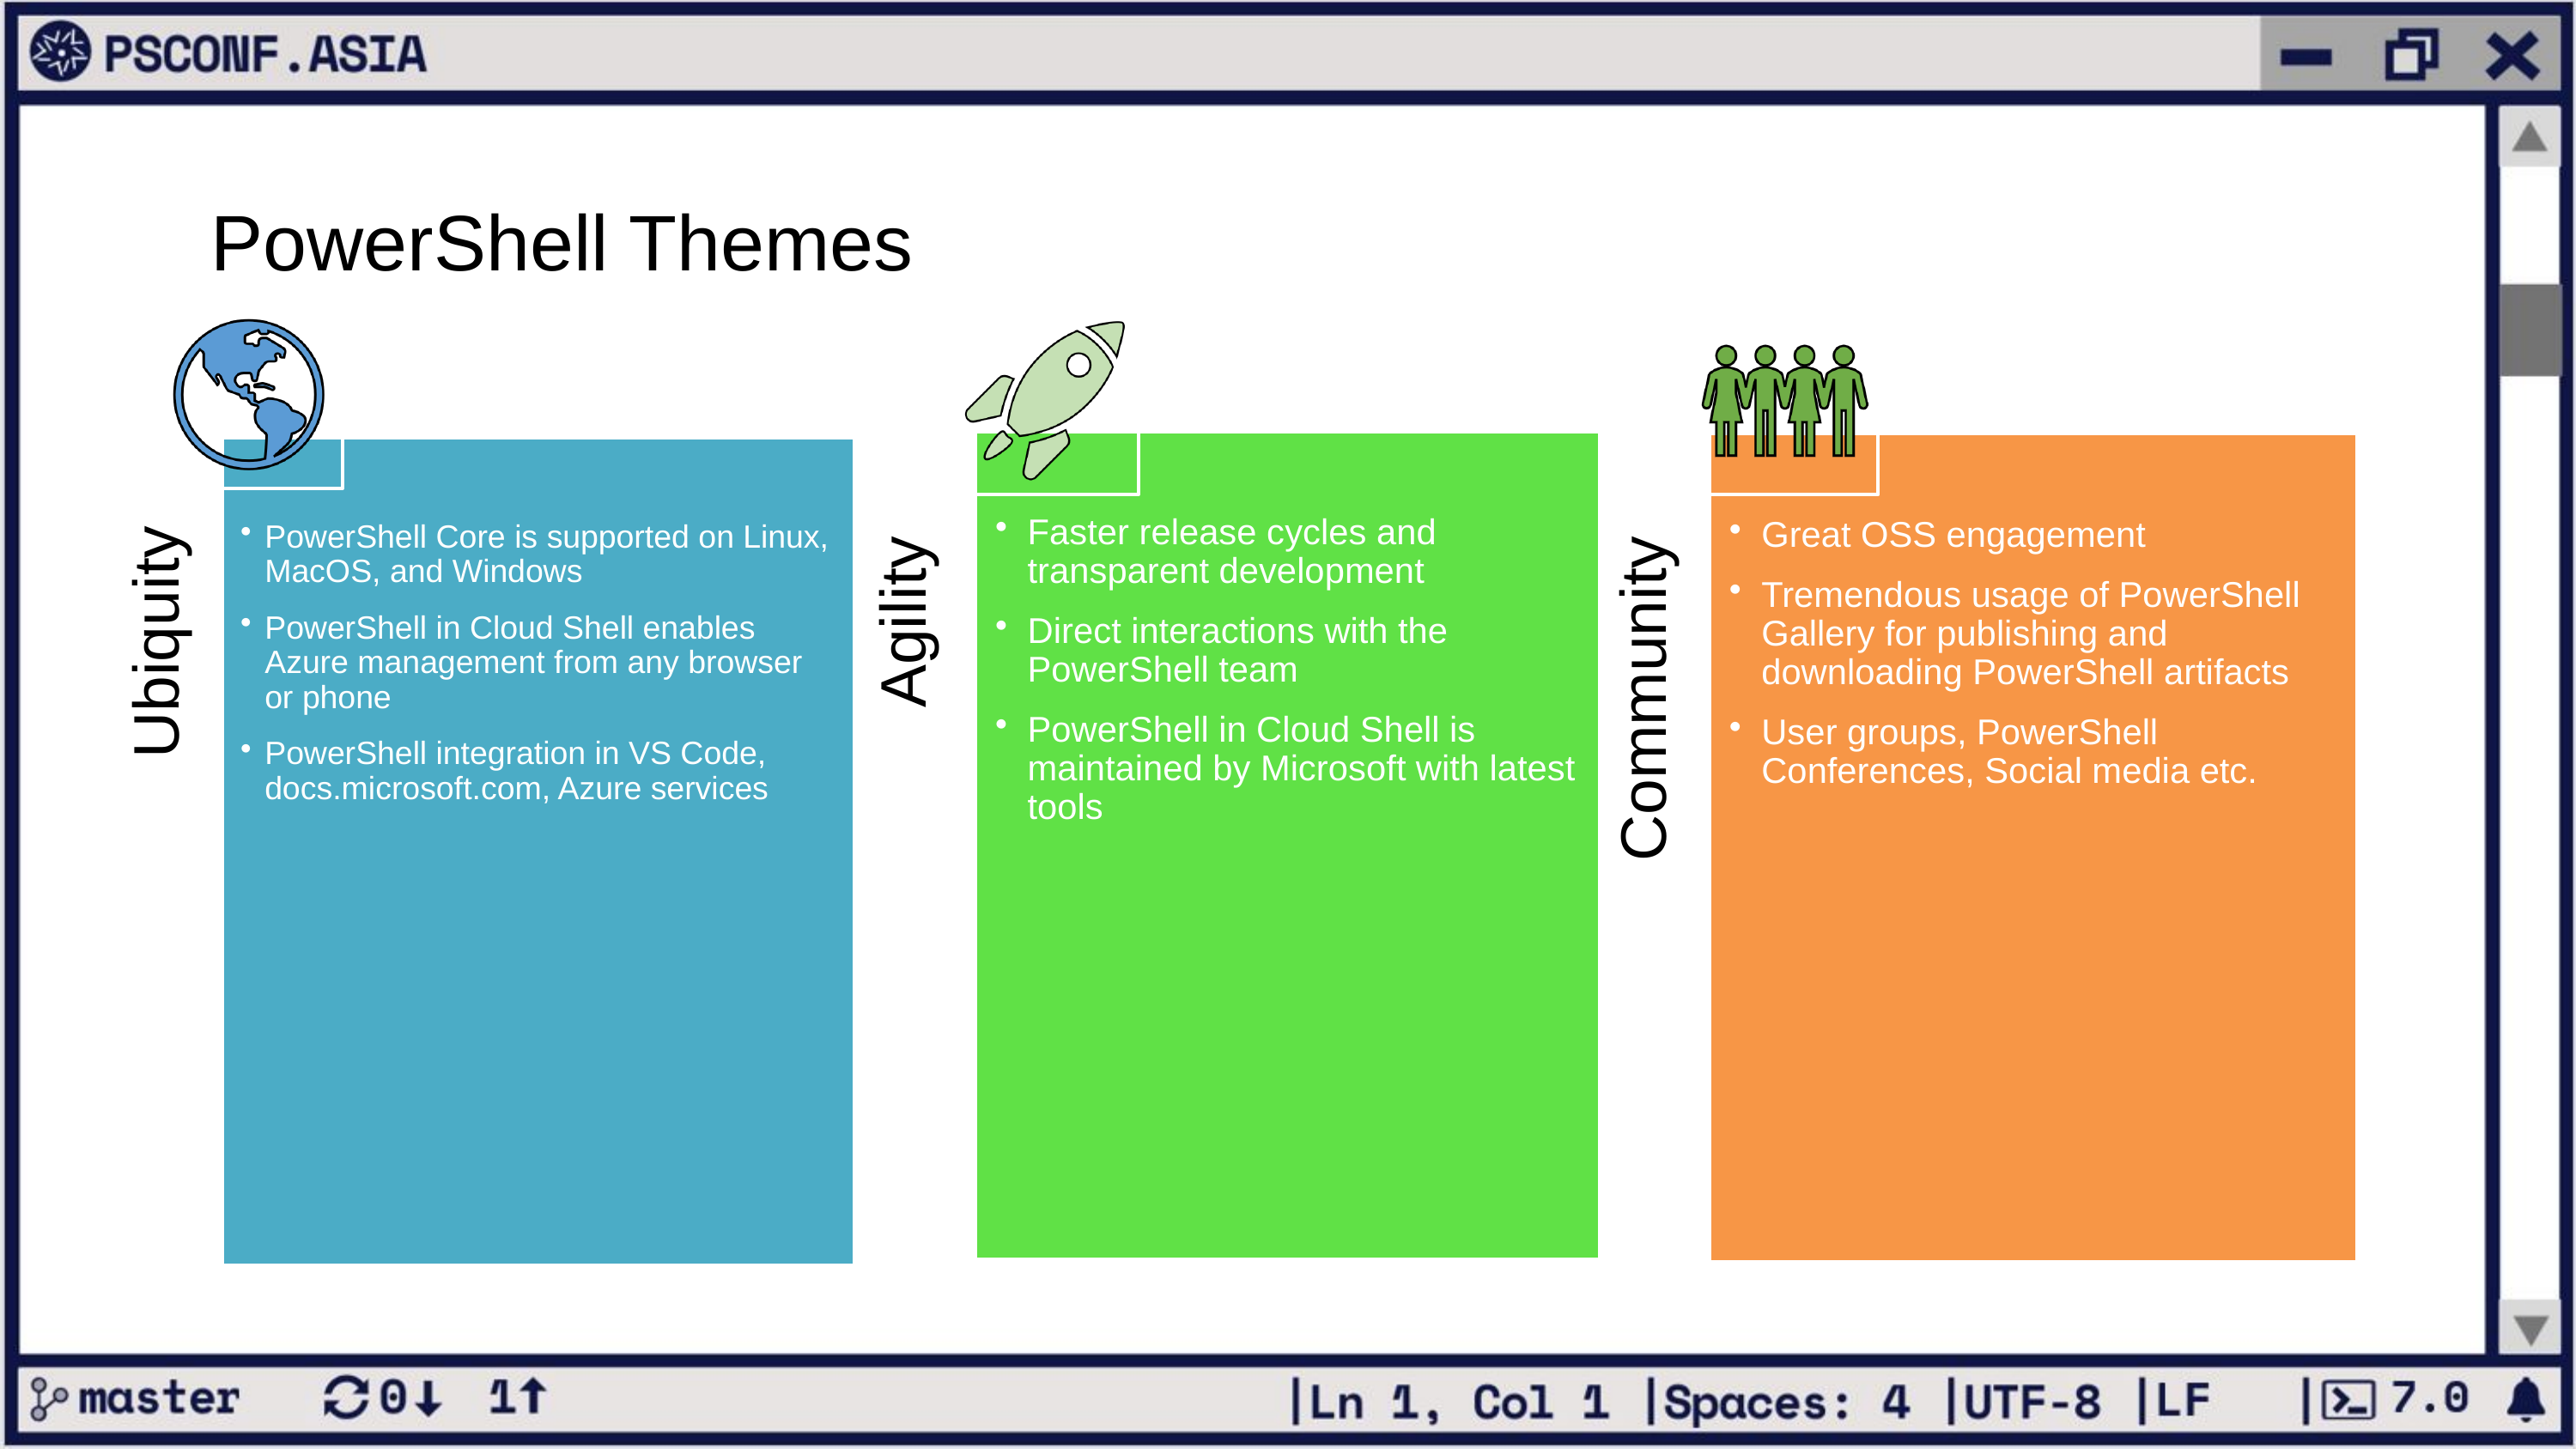

# PowerShell Themes
Ubiquity
PowerShell Core is supported on Linux, MacOS, and Windows
PowerShell in Cloud Shell enables Azure management from any browser or phone
PowerShell integration in VS Code, docs.microsoft.com, Azure services
Agility
Faster release cycles and transparent development
Direct interactions with the PowerShell team
PowerShell in Cloud Shell is maintained by Microsoft with latest tools
Community
Great OSS engagement
Tremendous usage of PowerShell Gallery for publishing and downloading PowerShell artifacts
User groups, PowerShell Conferences, Social media etc.